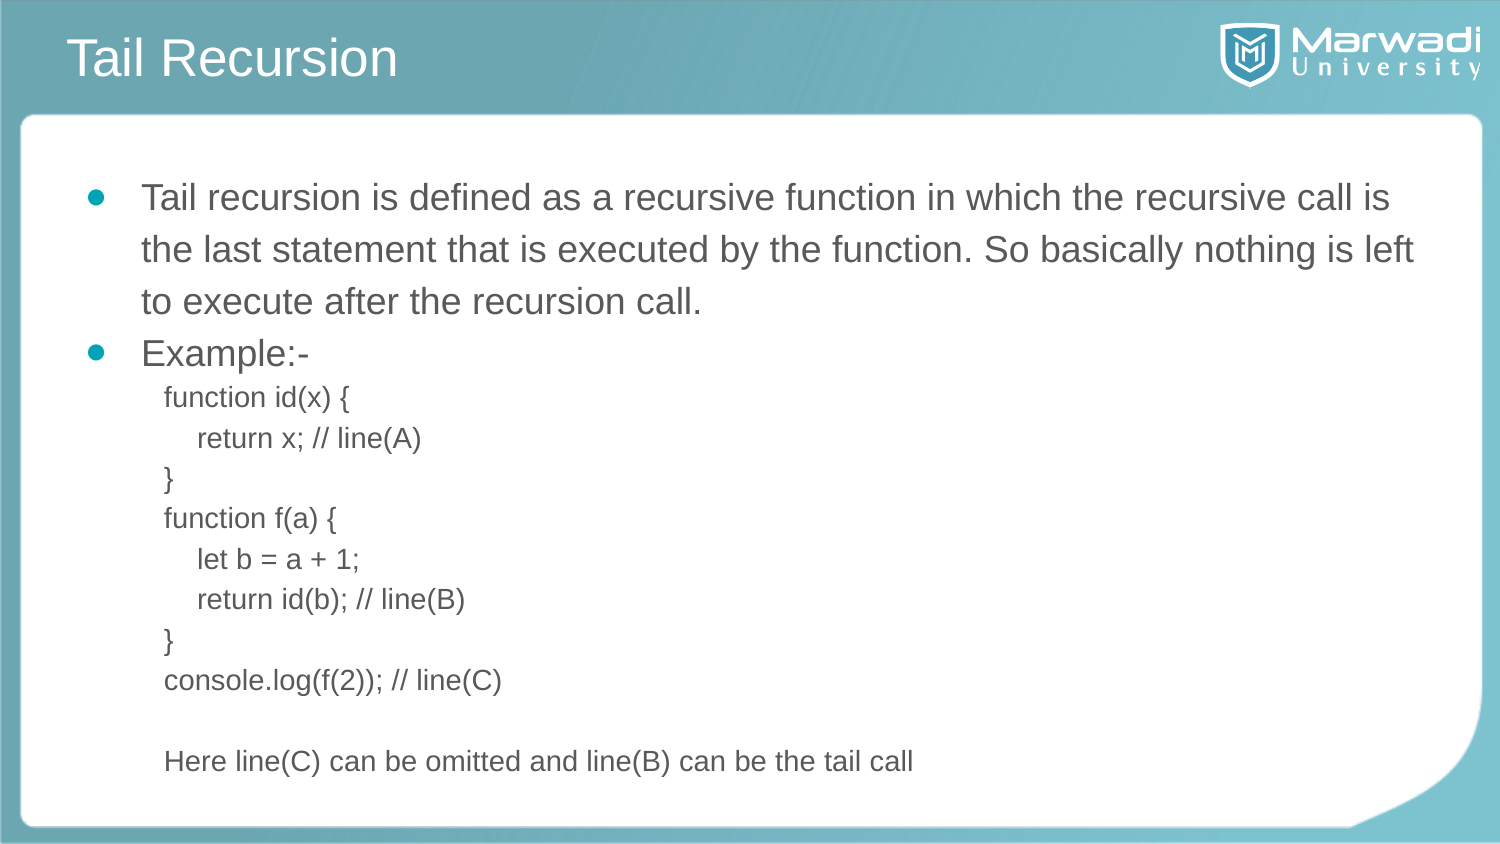

# Tail Recursion
Tail recursion is defined as a recursive function in which the recursive call is the last statement that is executed by the function. So basically nothing is left to execute after the recursion call.
Example:-
function id(x) {
    return x; // line(A)
}
function f(a) {
    let b = a + 1;
    return id(b); // line(B)
}
console.log(f(2)); // line(C)

Here line(C) can be omitted and line(B) can be the tail call